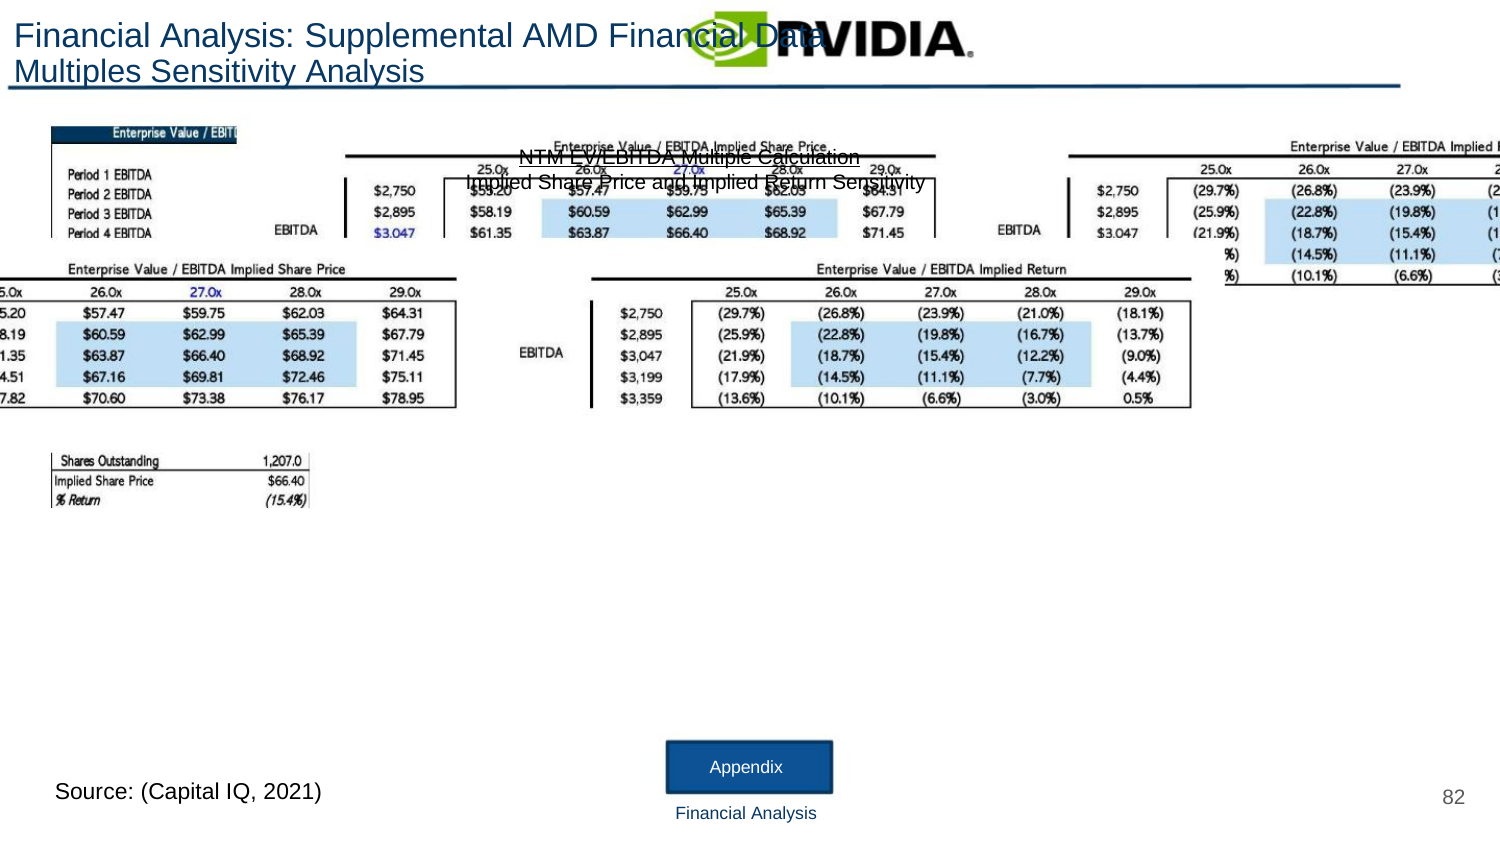

Financial Analysis: Supplemental AMD Financial Data
Multiples Sensitivity Analysis
NTM EV/EBITDA Multiple Calculation
Implied Share Price and Implied Return Sensitivity
Appendix
Source: (Capital IQ, 2021)
82
Financial Analysis